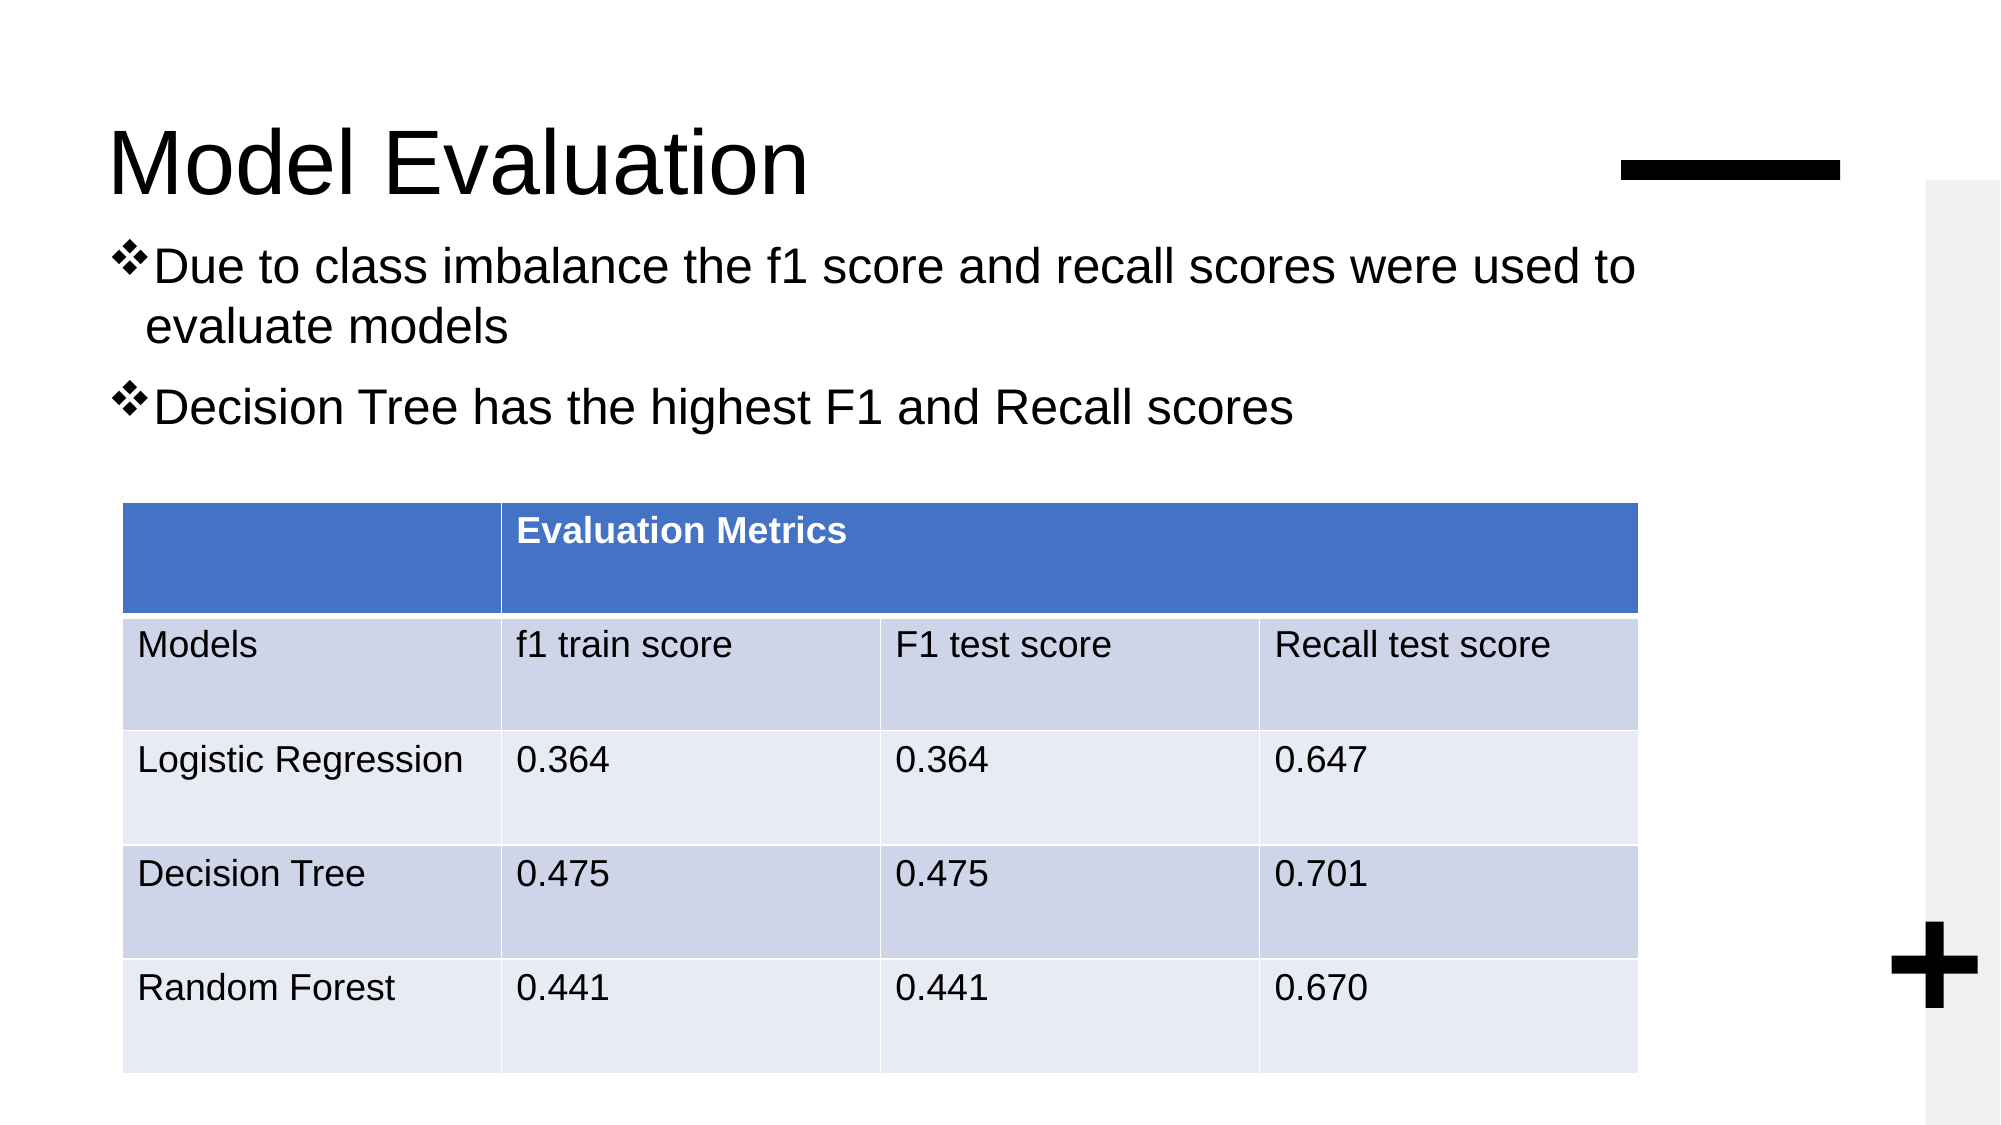

# Model Evaluation

Due to class imbalance the f1 score and recall scores were used to evaluate models
Decision Tree has the highest F1 and Recall scores

|  | Evaluation Metrics |  |  |
| --- | --- | --- | --- |
| Models | f1 train score | F1 test score | Recall test score |
| Logistic Regression | 0.364 | 0.364 | 0.647 |
| Decision Tree | 0.475 | 0.475 | 0.701 |
| Random Forest | 0.441 | 0.441 | 0.670 |